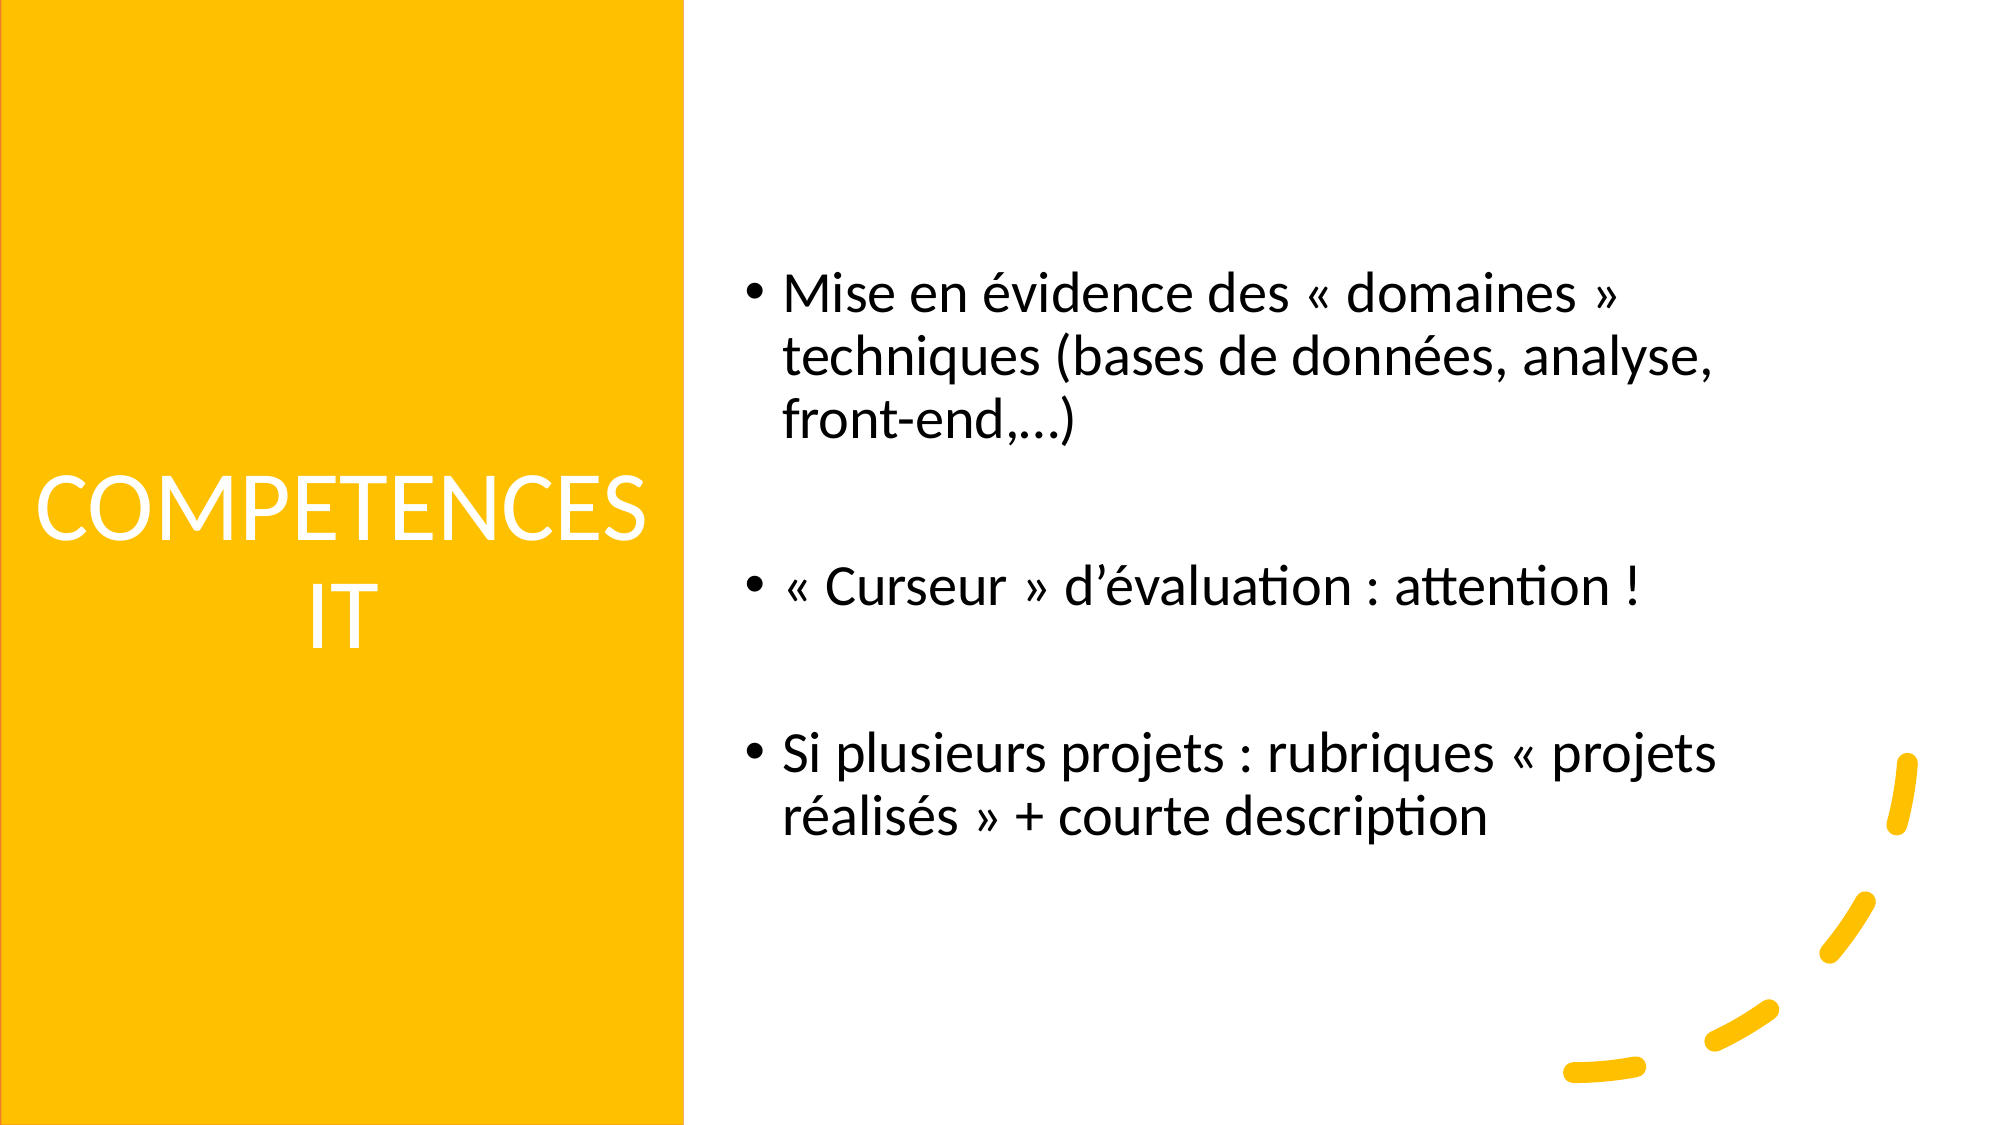

# COMPETENCES IT

Mise en évidence des « domaines » techniques (bases de données, analyse, front-end,…)

« Curseur » d’évaluation : attention !

Si plusieurs projets : rubriques « projets réalisés » + courte description